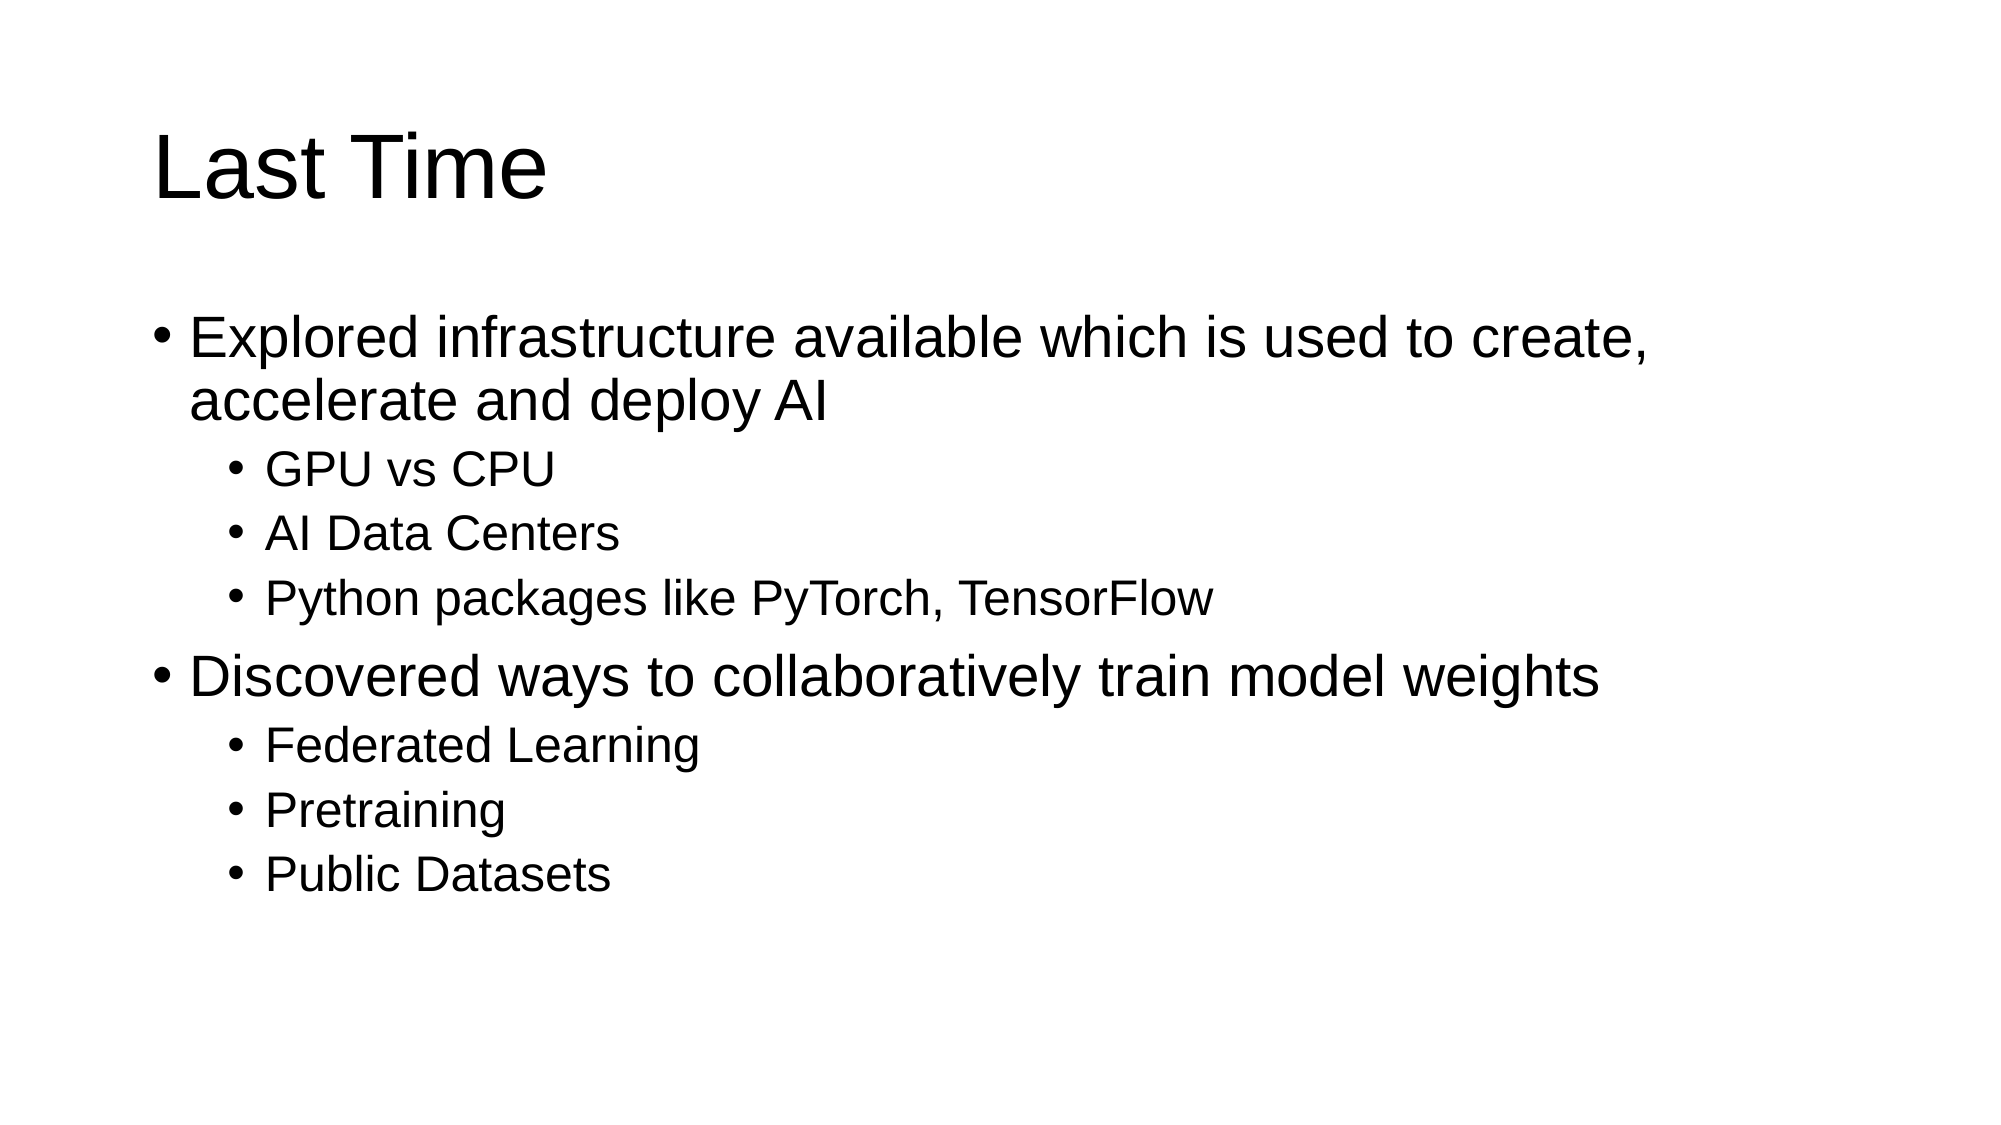

# Last Time
Explored infrastructure available which is used to create, accelerate and deploy AI
GPU vs CPU
AI Data Centers
Python packages like PyTorch, TensorFlow
Discovered ways to collaboratively train model weights
Federated Learning
Pretraining
Public Datasets